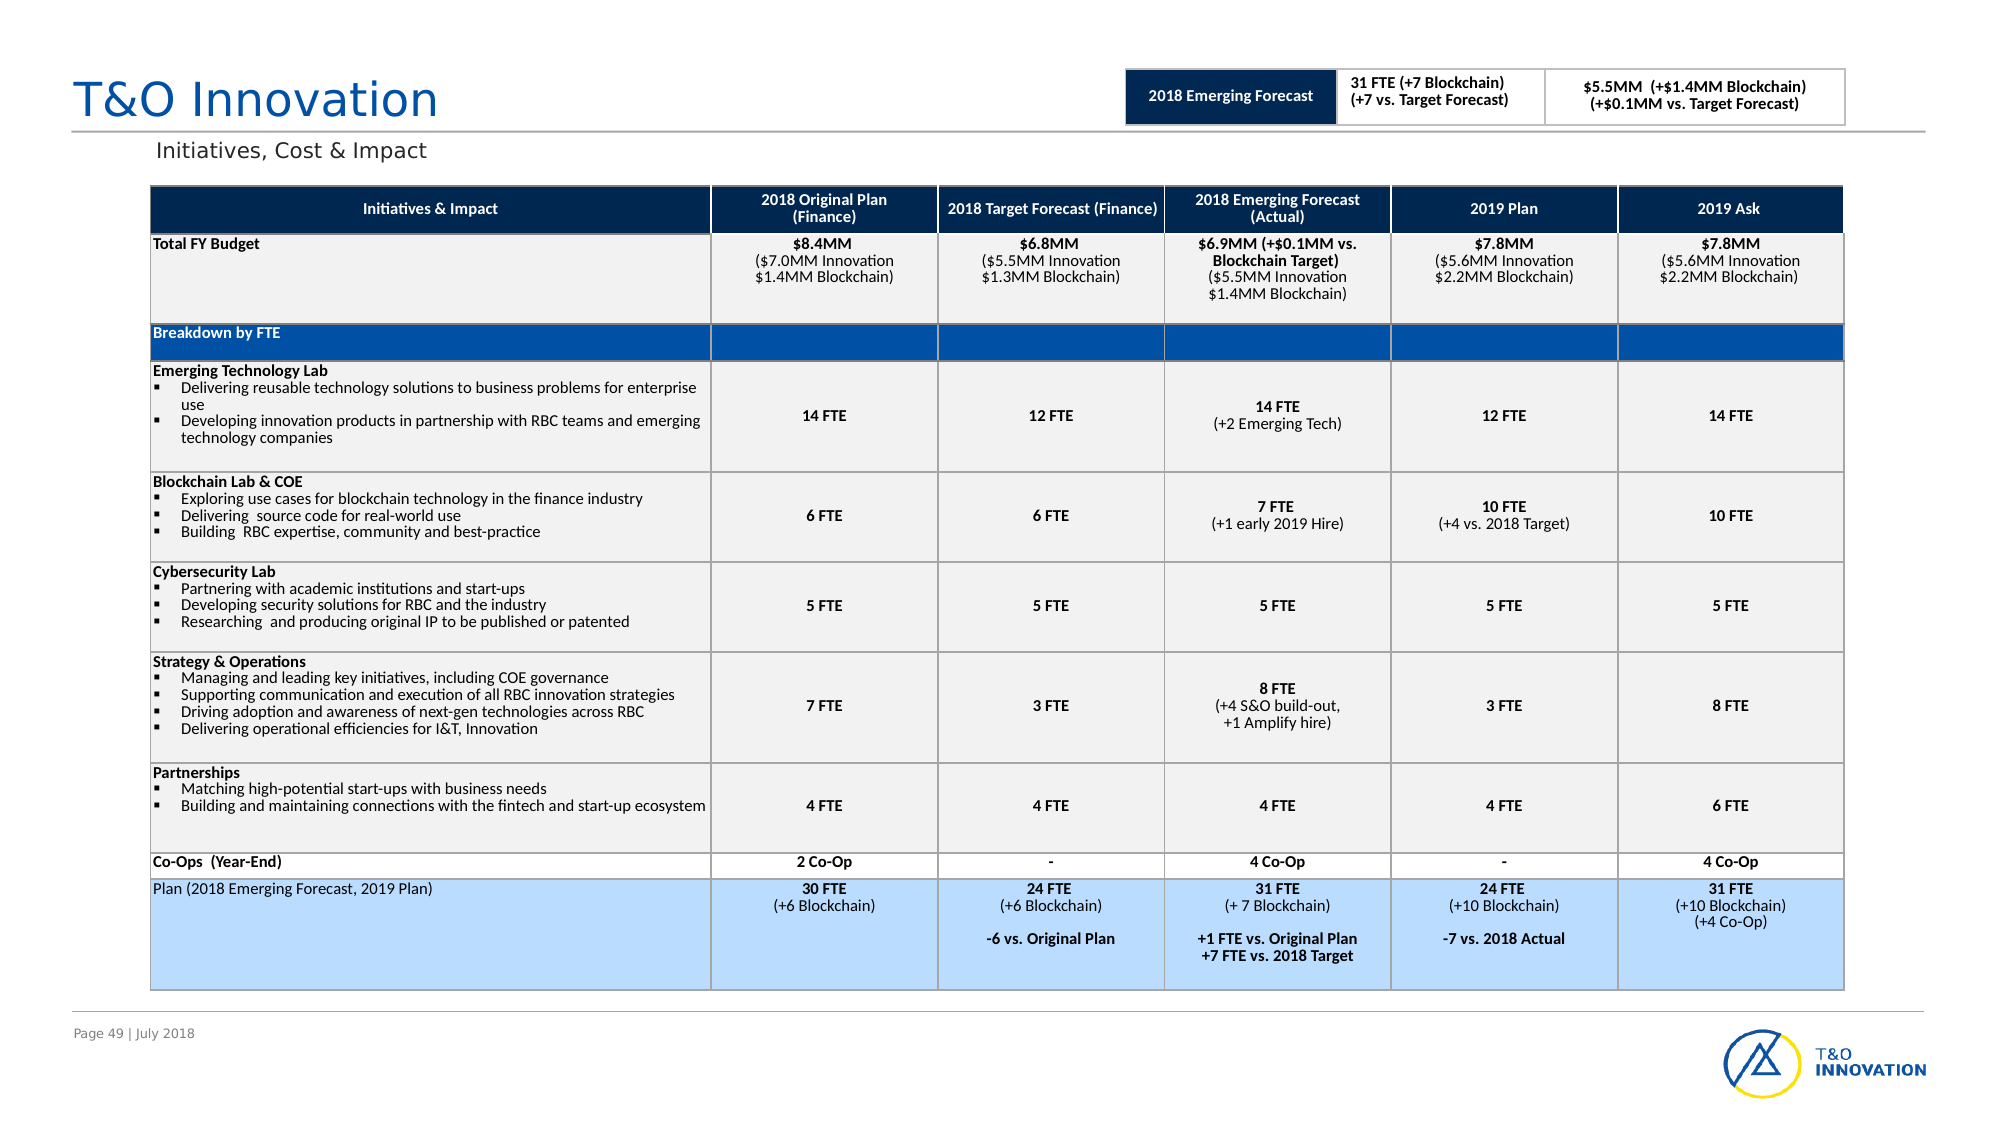

# T&O Innovation
| 2018 Emerging Forecast | 31 FTE (+7 Blockchain) (+7 vs. Target Forecast) | $5.5MM (+$1.4MM Blockchain) (+$0.1MM vs. Target Forecast) |
| --- | --- | --- |
Initiatives, Cost & Impact
| Initiatives & Impact | 2018 Original Plan (Finance) | 2018 Target Forecast (Finance) | 2018 Emerging Forecast (Actual) | 2019 Plan | 2019 Ask |
| --- | --- | --- | --- | --- | --- |
| Total FY Budget | $8.4MM ($7.0MM Innovation $1.4MM Blockchain) | $6.8MM ($5.5MM Innovation $1.3MM Blockchain) | $6.9MM (+$0.1MM vs. Blockchain Target) ($5.5MM Innovation $1.4MM Blockchain) | $7.8MM ($5.6MM Innovation $2.2MM Blockchain) | $7.8MM ($5.6MM Innovation $2.2MM Blockchain) |
| Breakdown by FTE |  |  |  |  |  |
| Emerging Technology Lab Delivering reusable technology solutions to business problems for enterprise use Developing innovation products in partnership with RBC teams and emerging technology companies | 14 FTE | 12 FTE | 14 FTE (+2 Emerging Tech) | 12 FTE | 14 FTE |
| Blockchain Lab & COE Exploring use cases for blockchain technology in the finance industry Delivering source code for real-world use Building RBC expertise, community and best-practice | 6 FTE | 6 FTE | 7 FTE (+1 early 2019 Hire) | 10 FTE (+4 vs. 2018 Target) | 10 FTE |
| Cybersecurity Lab Partnering with academic institutions and start-ups Developing security solutions for RBC and the industry Researching and producing original IP to be published or patented | 5 FTE | 5 FTE | 5 FTE | 5 FTE | 5 FTE |
| Strategy & Operations Managing and leading key initiatives, including COE governance Supporting communication and execution of all RBC innovation strategies Driving adoption and awareness of next-gen technologies across RBC Delivering operational efficiencies for I&T, Innovation | 7 FTE | 3 FTE | 8 FTE (+4 S&O build-out, +1 Amplify hire) | 3 FTE | 8 FTE |
| Partnerships Matching high-potential start-ups with business needs Building and maintaining connections with the fintech and start-up ecosystem | 4 FTE | 4 FTE | 4 FTE | 4 FTE | 6 FTE |
| Co-Ops (Year-End) | 2 Co-Op | - | 4 Co-Op | - | 4 Co-Op |
| Plan (2018 Emerging Forecast, 2019 Plan) | 30 FTE (+6 Blockchain) | 24 FTE (+6 Blockchain) -6 vs. Original Plan | 31 FTE (+ 7 Blockchain) +1 FTE vs. Original Plan +7 FTE vs. 2018 Target | 24 FTE (+10 Blockchain) -7 vs. 2018 Actual | 31 FTE (+10 Blockchain) (+4 Co-Op) |